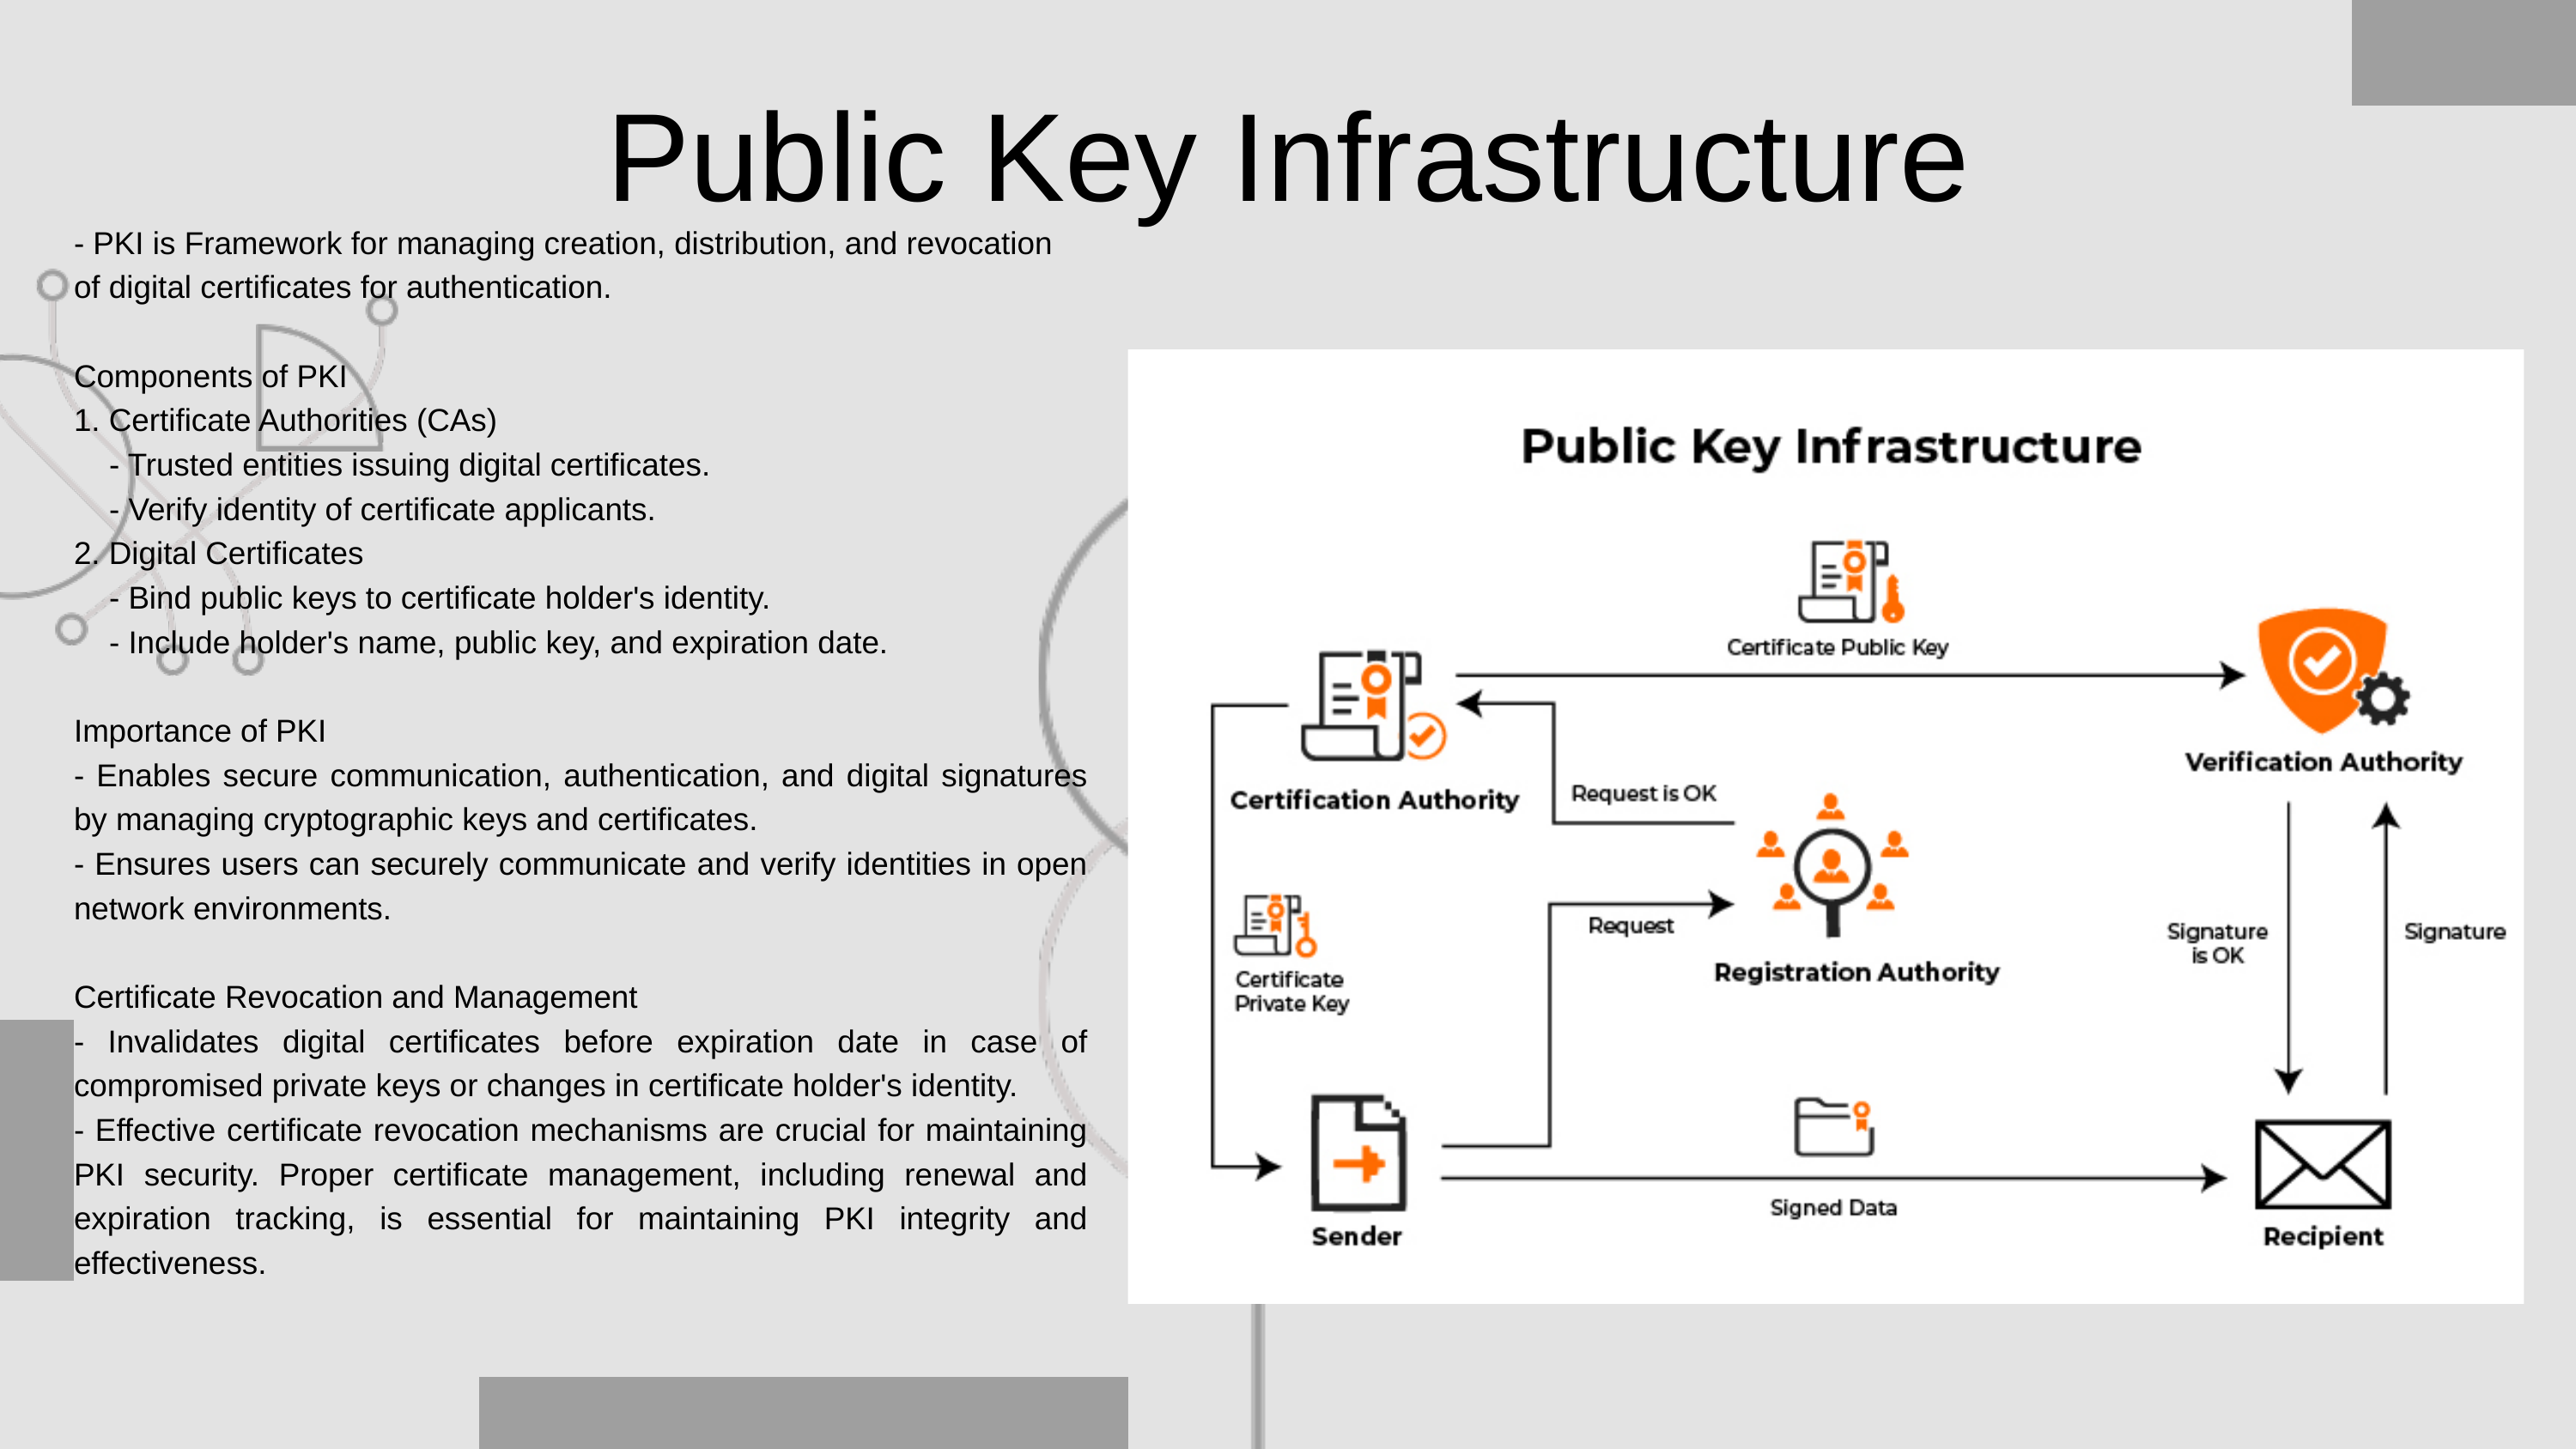

Public Key Infrastructure
- PKI is Framework for managing creation, distribution, and revocation of digital certificates for authentication.

Components of PKI
1. Certificate Authorities (CAs)
    - Trusted entities issuing digital certificates.
    - Verify identity of certificate applicants.
2. Digital Certificates
    - Bind public keys to certificate holder's identity.
    - Include holder's name, public key, and expiration date.

Importance of PKI
- Enables secure communication, authentication, and digital signatures by managing cryptographic keys and certificates.
- Ensures users can securely communicate and verify identities in open network environments.

Certificate Revocation and Management
- Invalidates digital certificates before expiration date in case of compromised private keys or changes in certificate holder's identity.
- Effective certificate revocation mechanisms are crucial for maintaining PKI security. Proper certificate management, including renewal and expiration tracking, is essential for maintaining PKI integrity and effectiveness.